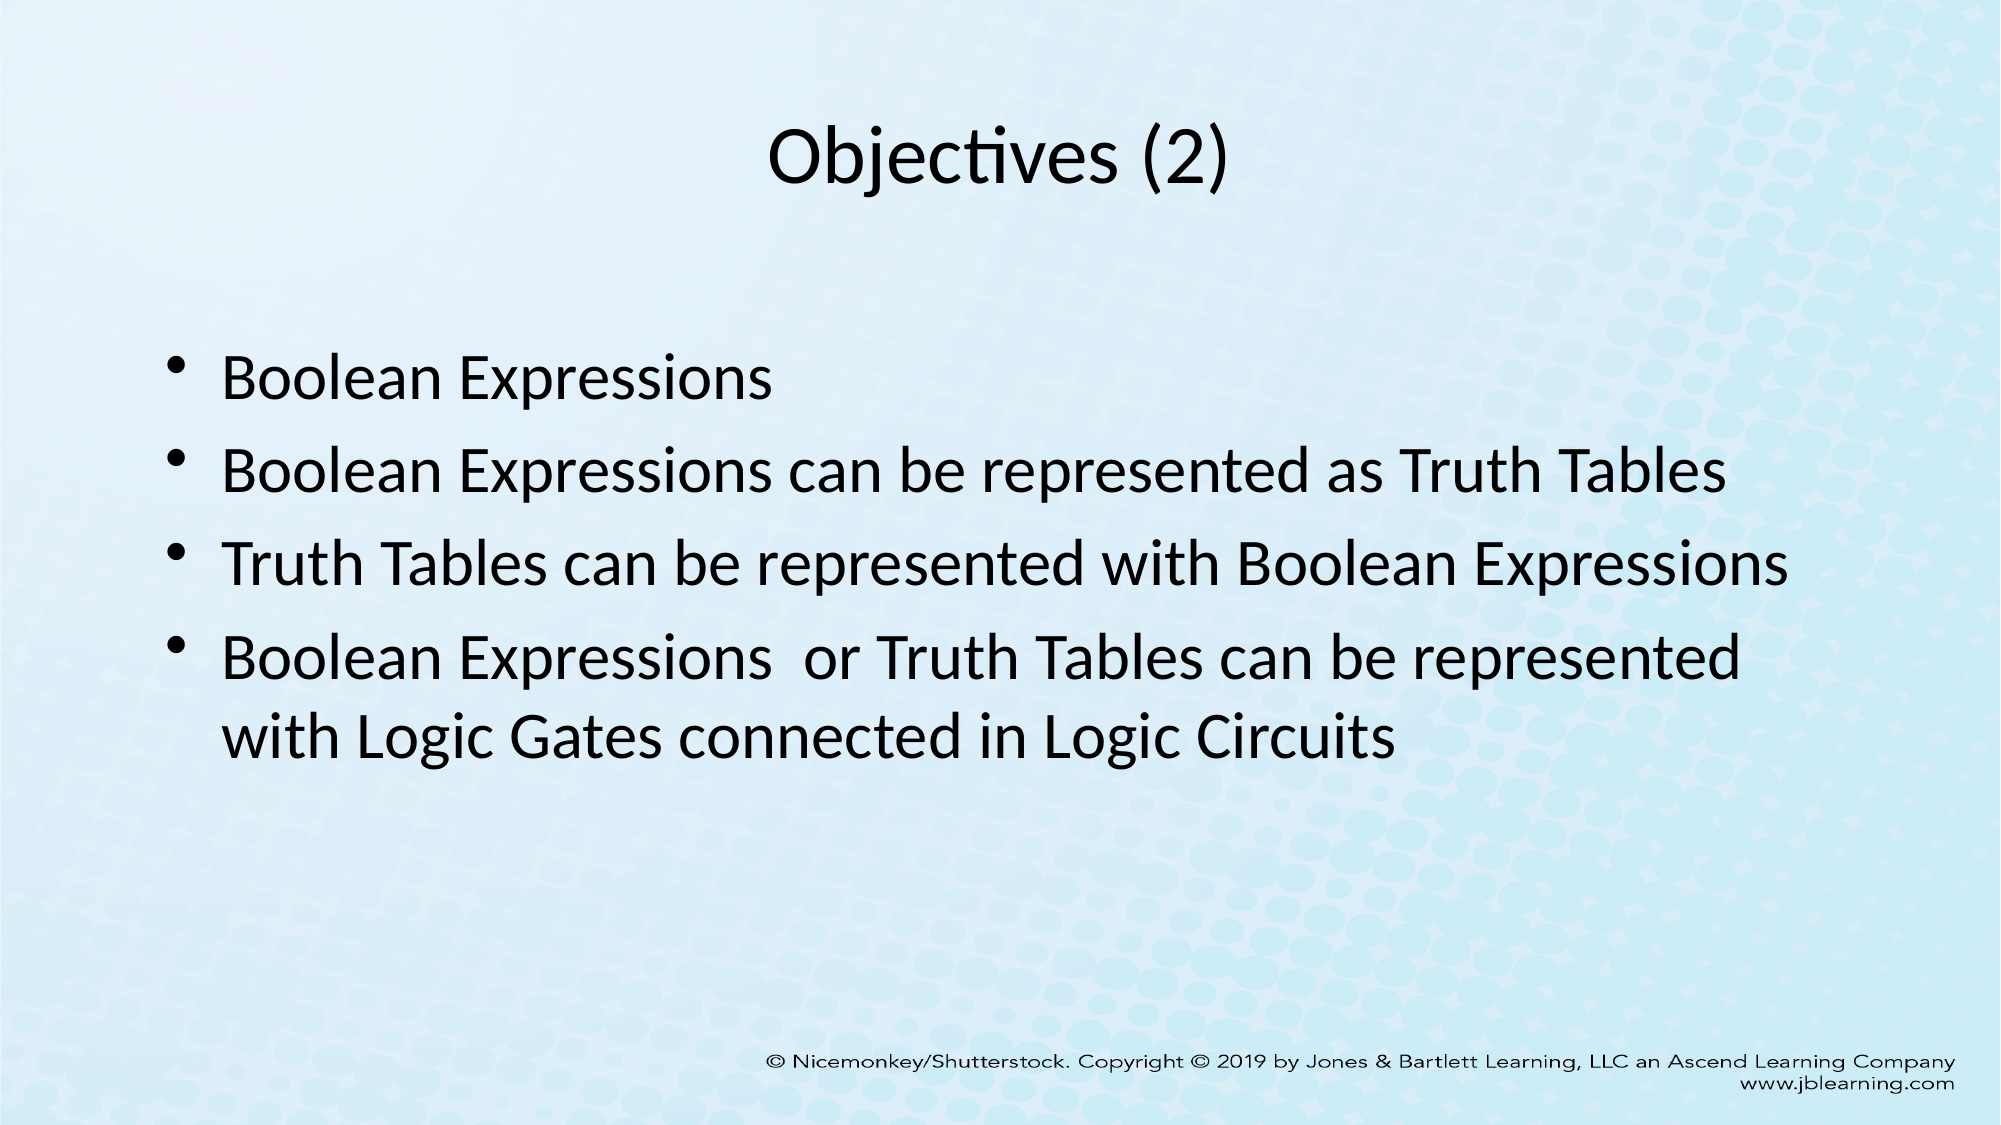

# Objectives (2)
Boolean Expressions
Boolean Expressions can be represented as Truth Tables
Truth Tables can be represented with Boolean Expressions
Boolean Expressions  or Truth Tables can be represented with Logic Gates connected in Logic Circuits